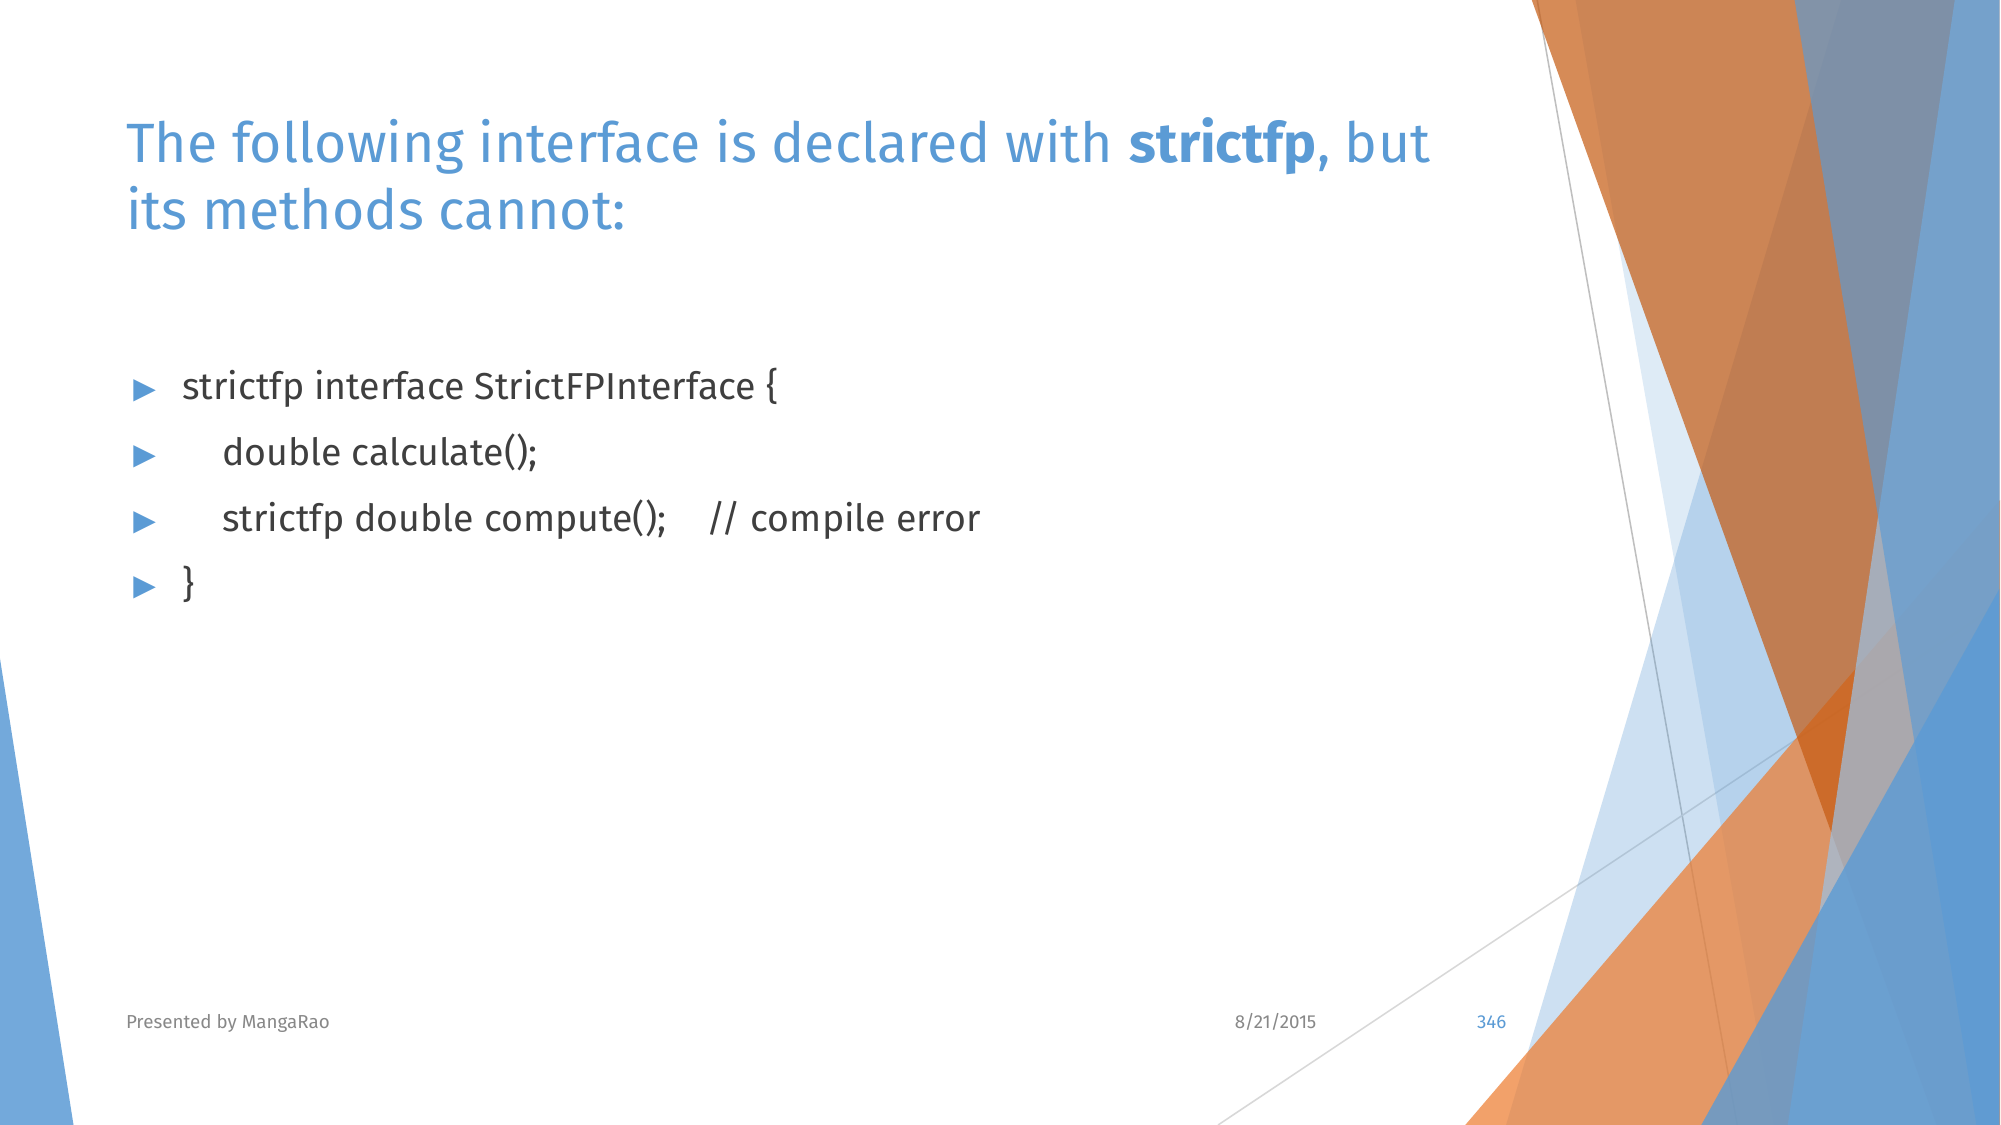

# The following interface is declared with strictfp, but its methods cannot:
strictfp interface StrictFPInterface {
    double calculate();
    strictfp double compute();    // compile error
}

Presented by MangaRao
8/21/2015
346